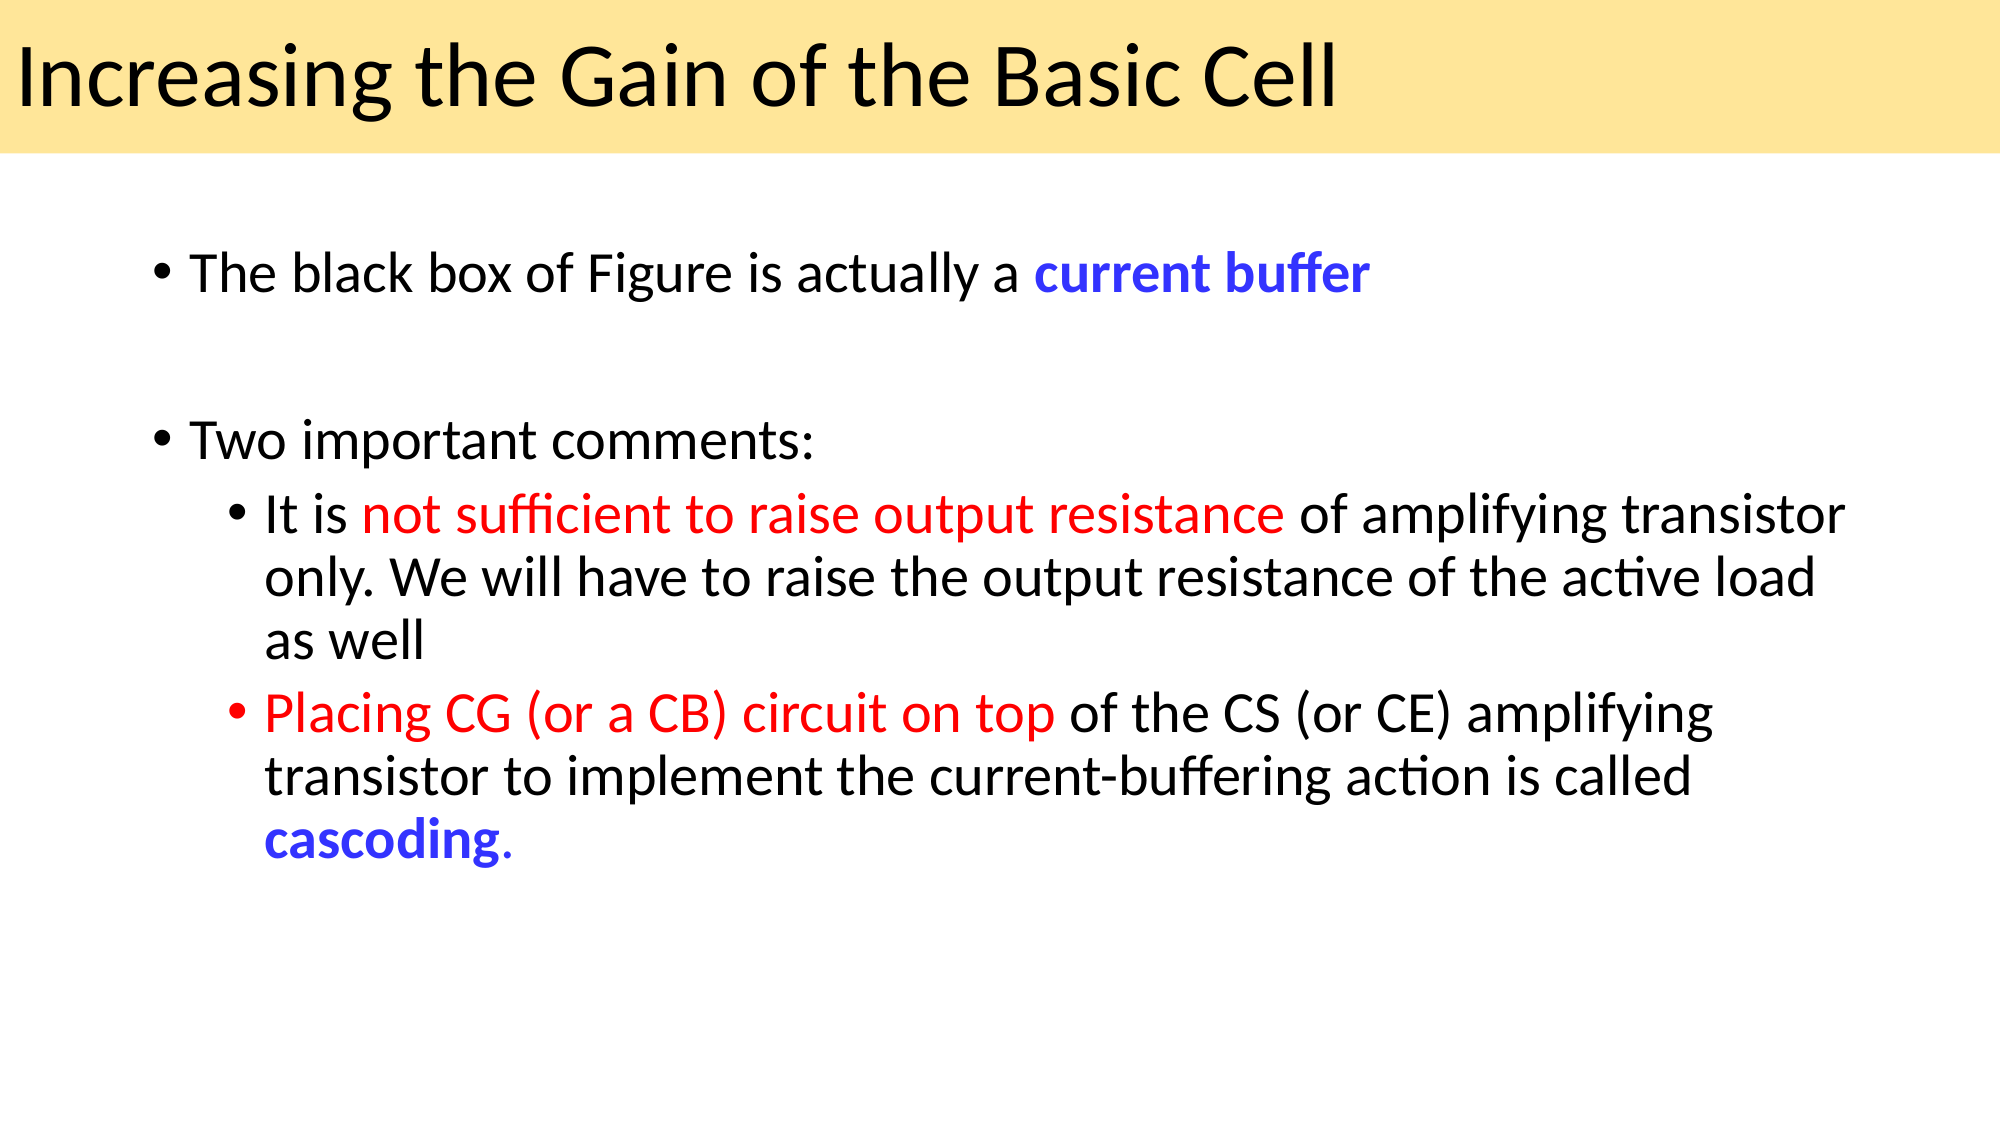

# Increasing the Gain of the Basic Cell
The black box of Figure is actually a current buffer

Two important comments:
It is not sufficient to raise output resistance of amplifying transistor only. We will have to raise the output resistance of the active load as well
Placing CG (or a CB) circuit on top of the CS (or CE) amplifying transistor to implement the current-buffering action is called cascoding.